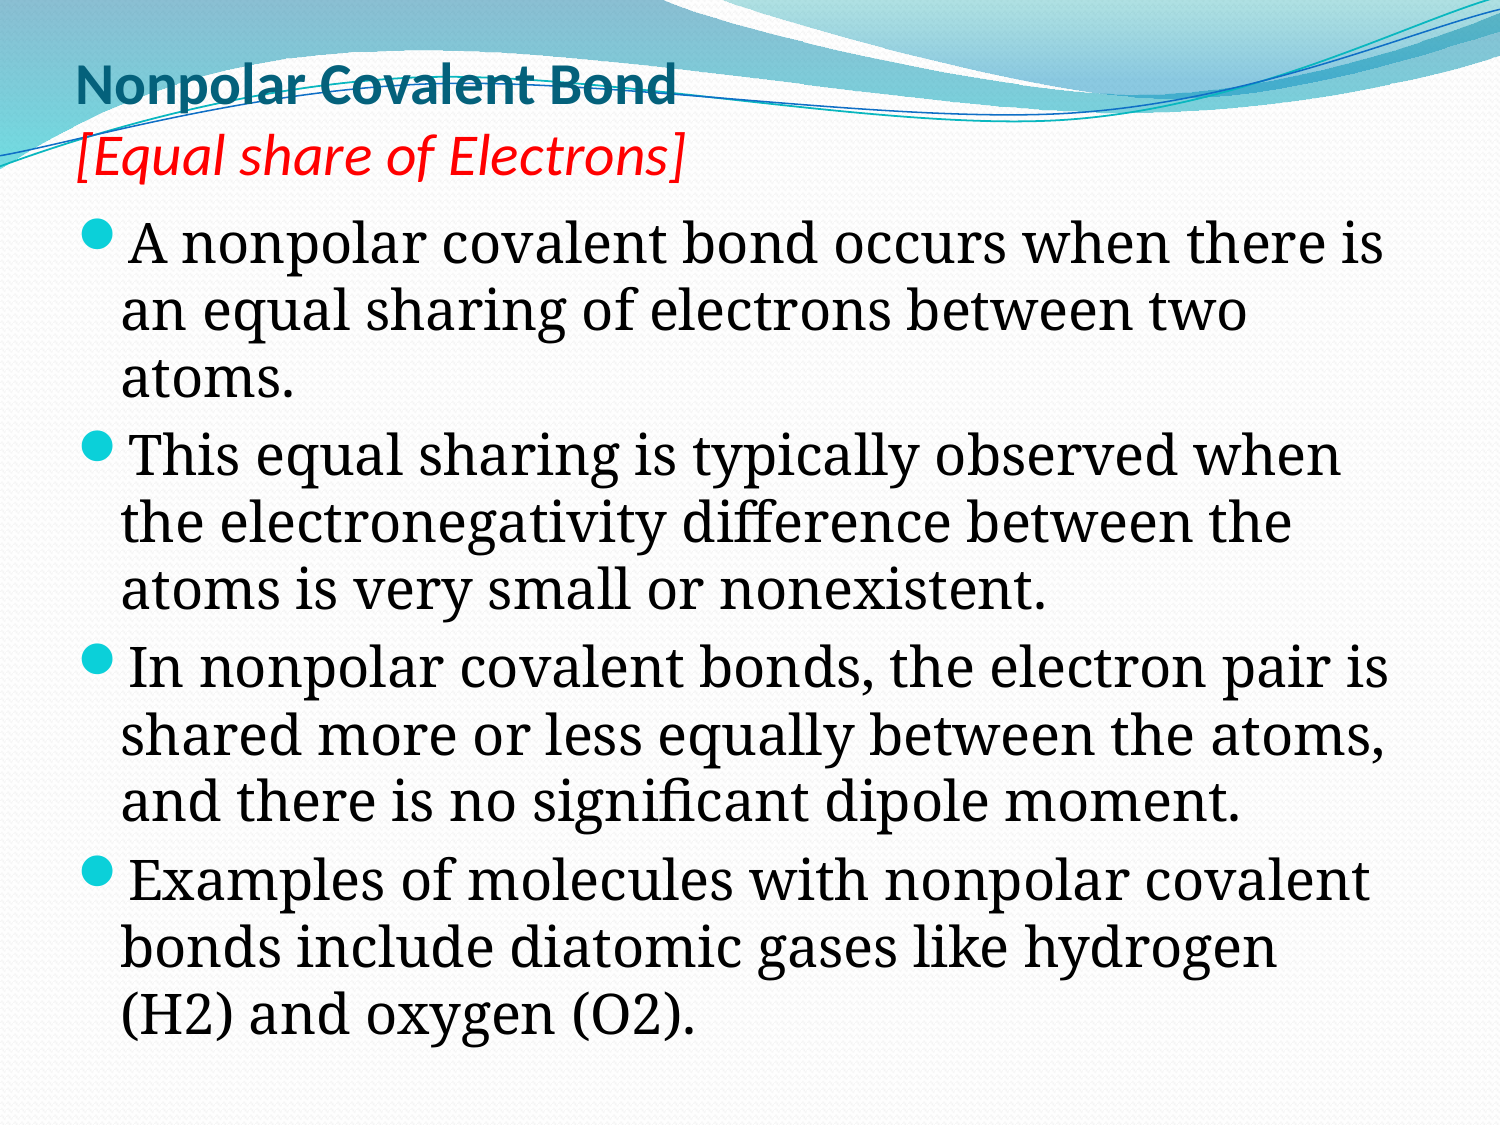

# Nonpolar Covalent Bond [Equal share of Electrons]
A nonpolar covalent bond occurs when there is an equal sharing of electrons between two atoms.
This equal sharing is typically observed when the electronegativity difference between the atoms is very small or nonexistent.
In nonpolar covalent bonds, the electron pair is shared more or less equally between the atoms, and there is no significant dipole moment.
Examples of molecules with nonpolar covalent bonds include diatomic gases like hydrogen (H2) and oxygen (O2).